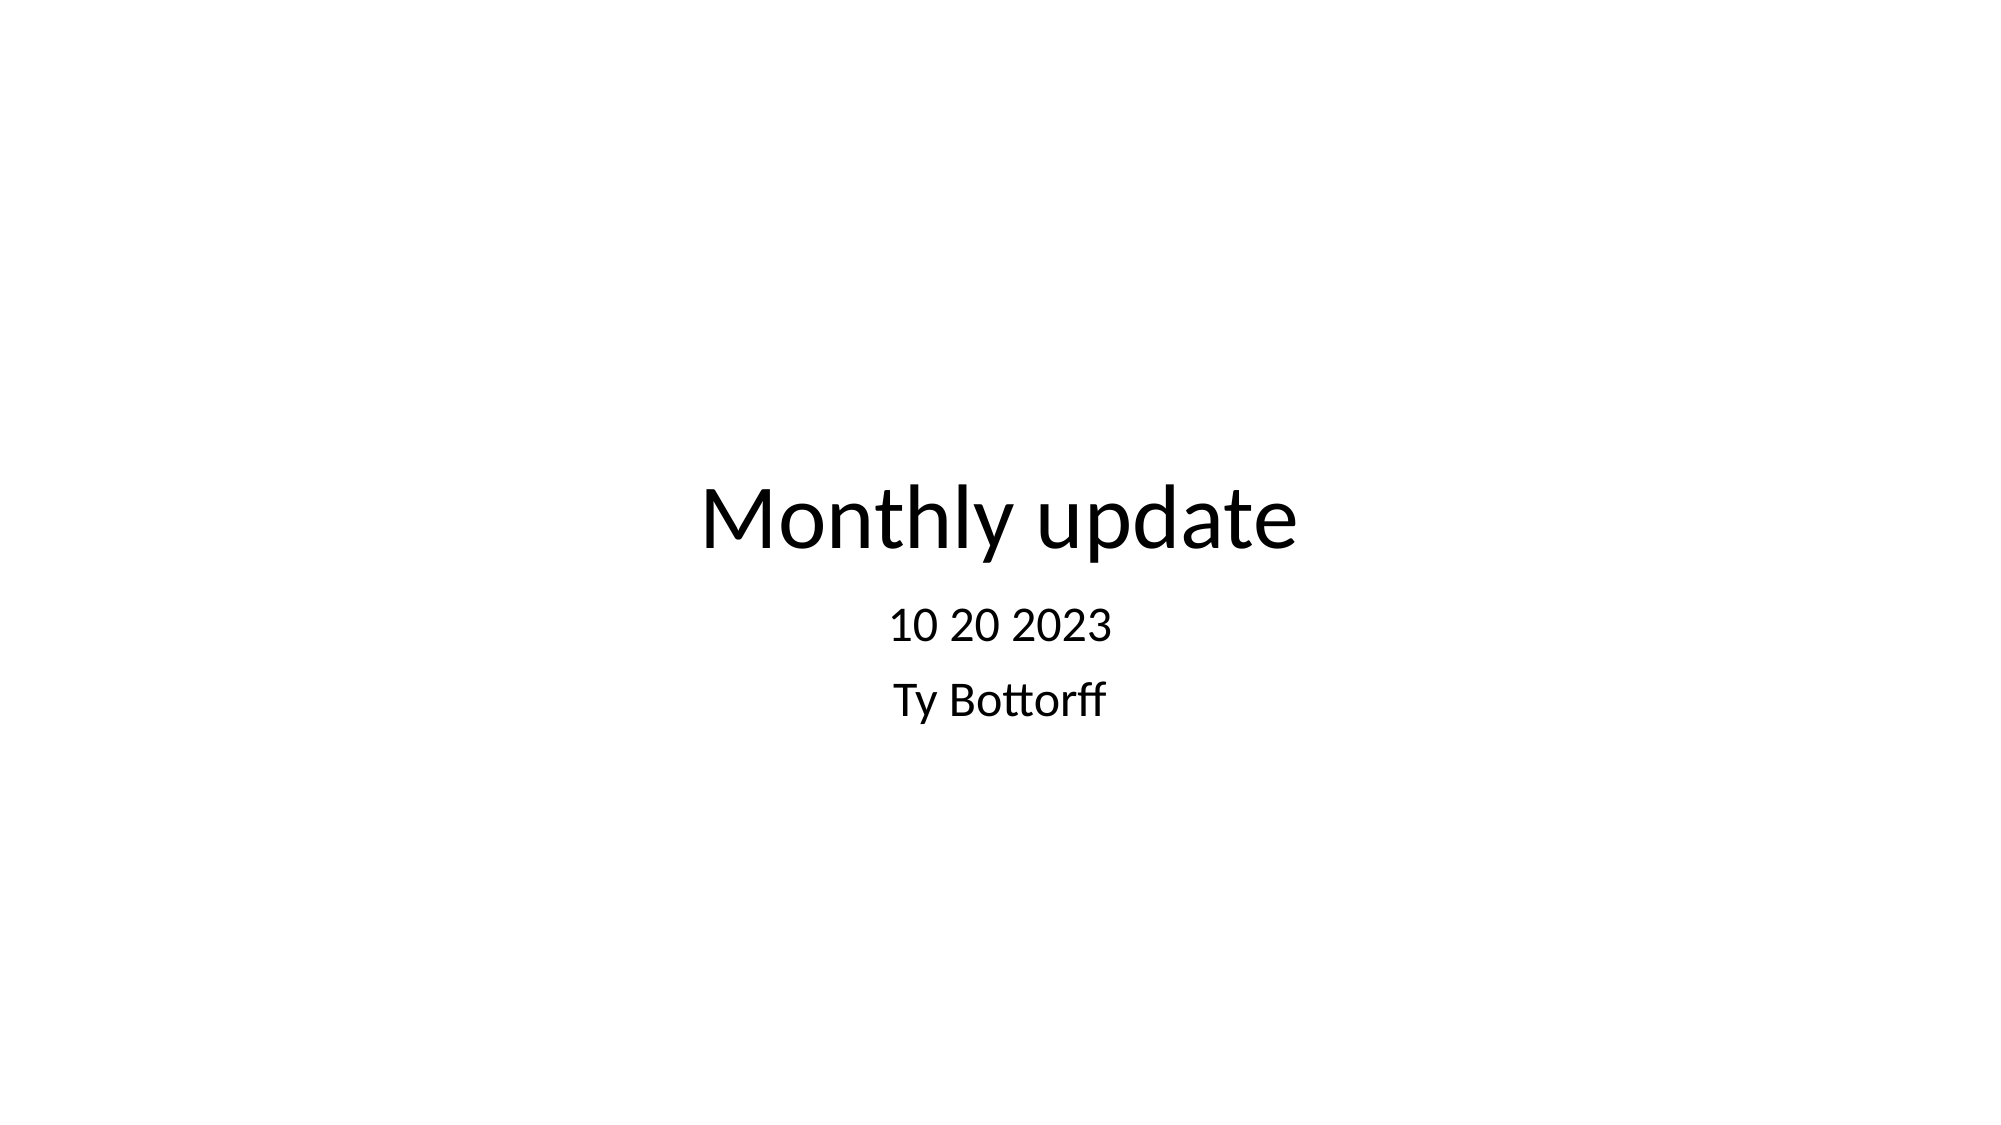

# Monthly update
10 20 2023
Ty Bottorff